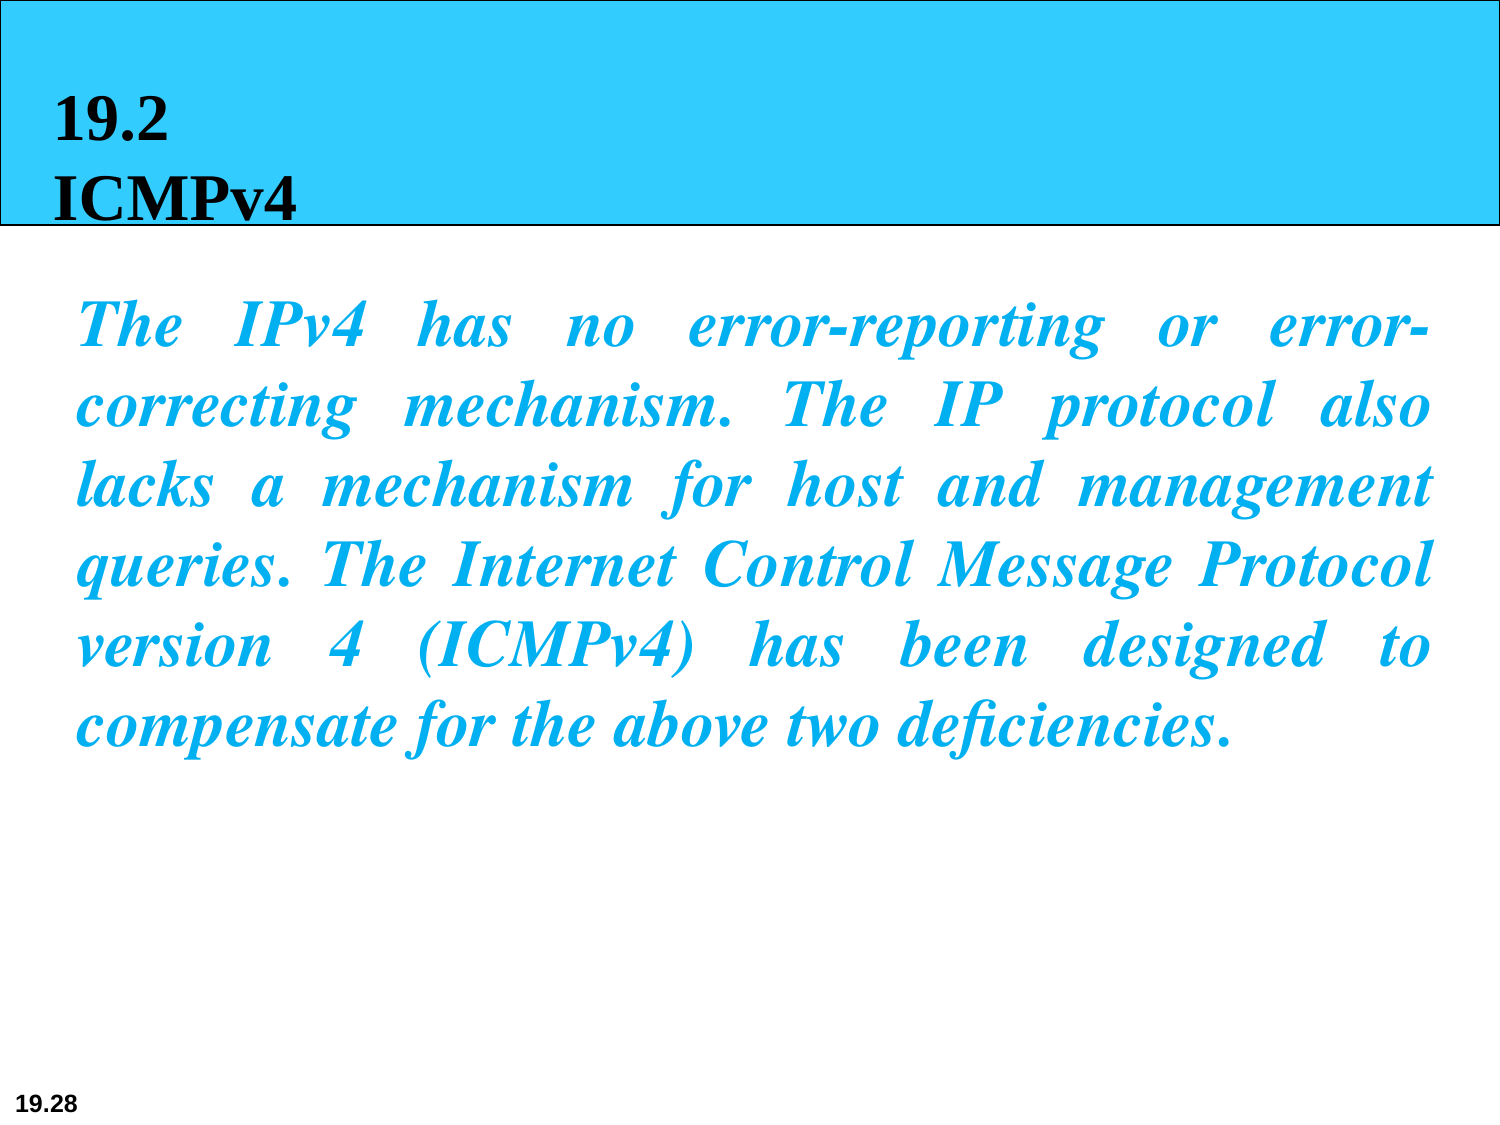

19.2   ICMPv4

The IPv4 has no error-reporting or error-correcting mechanism. The IP protocol also lacks a mechanism for host and management queries. The Internet Control Message Protocol version 4 (ICMPv4) has been designed to compensate for the above two deficiencies.
19.28